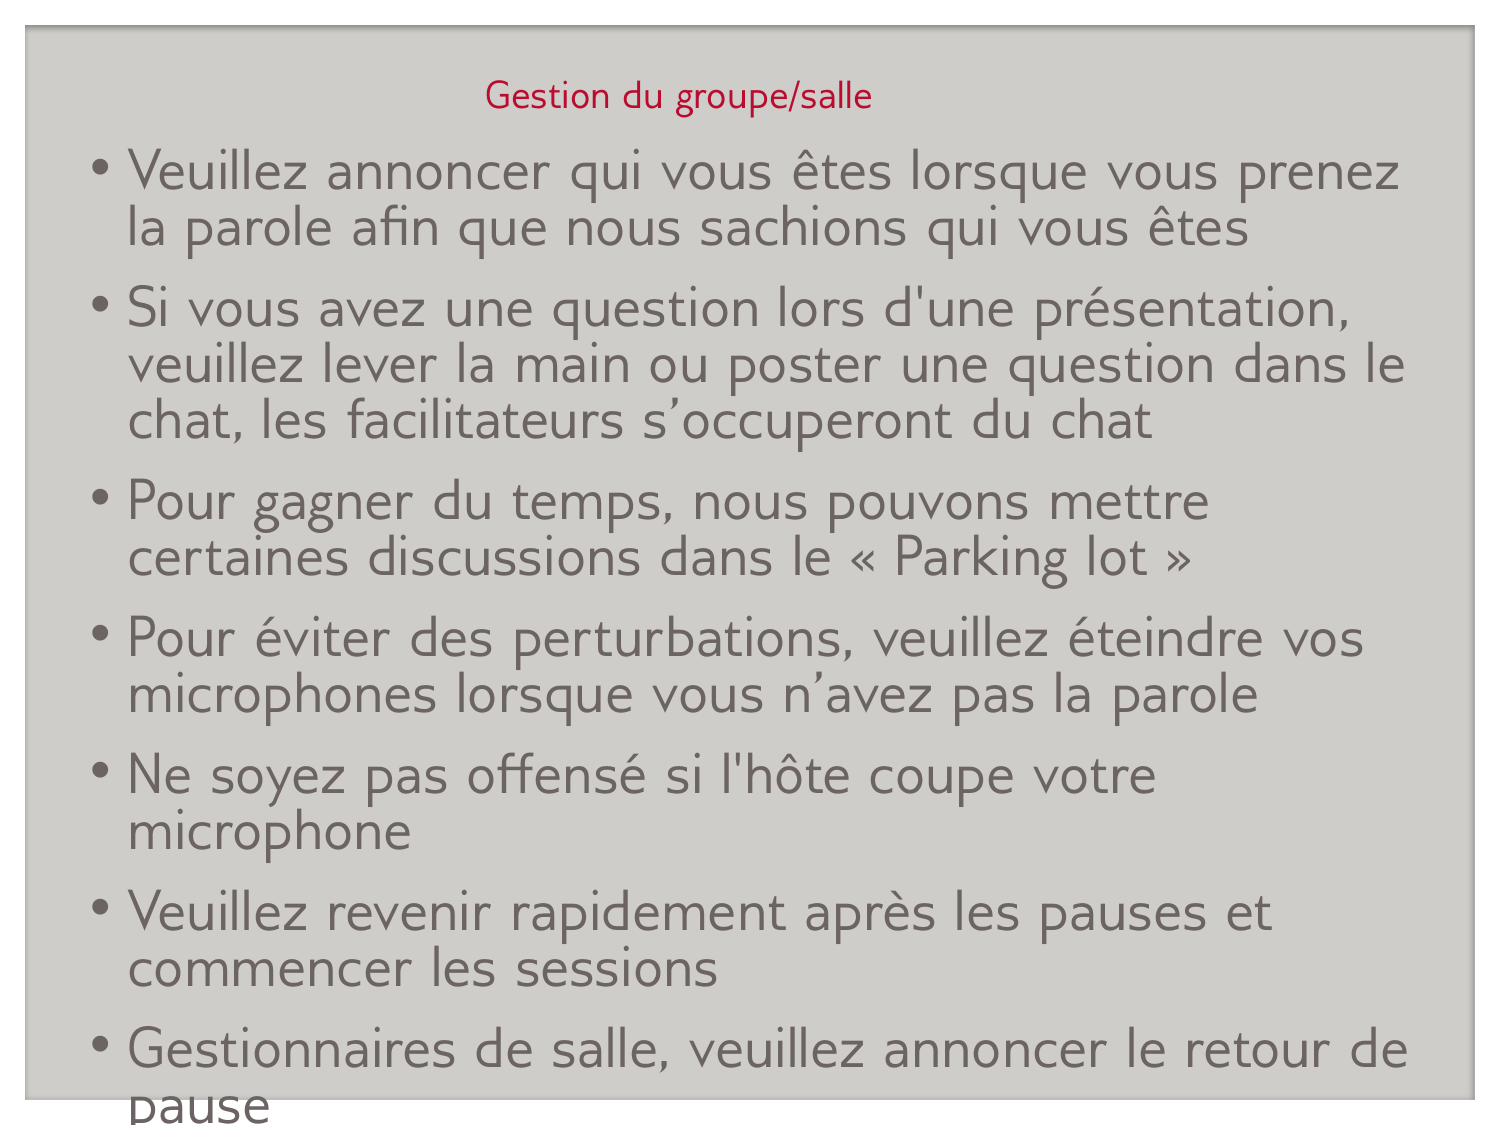

# Gestion du groupe/salle
Veuillez annoncer qui vous êtes lorsque vous prenez la parole afin que nous sachions qui vous êtes
Si vous avez une question lors d'une présentation, veuillez lever la main ou poster une question dans le chat, les facilitateurs s’occuperont du chat
Pour gagner du temps, nous pouvons mettre certaines discussions dans le « Parking lot »
Pour éviter des perturbations, veuillez éteindre vos microphones lorsque vous n’avez pas la parole
Ne soyez pas offensé si l'hôte coupe votre microphone
Veuillez revenir rapidement après les pauses et commencer les sessions
Gestionnaires de salle, veuillez annoncer le retour de pause